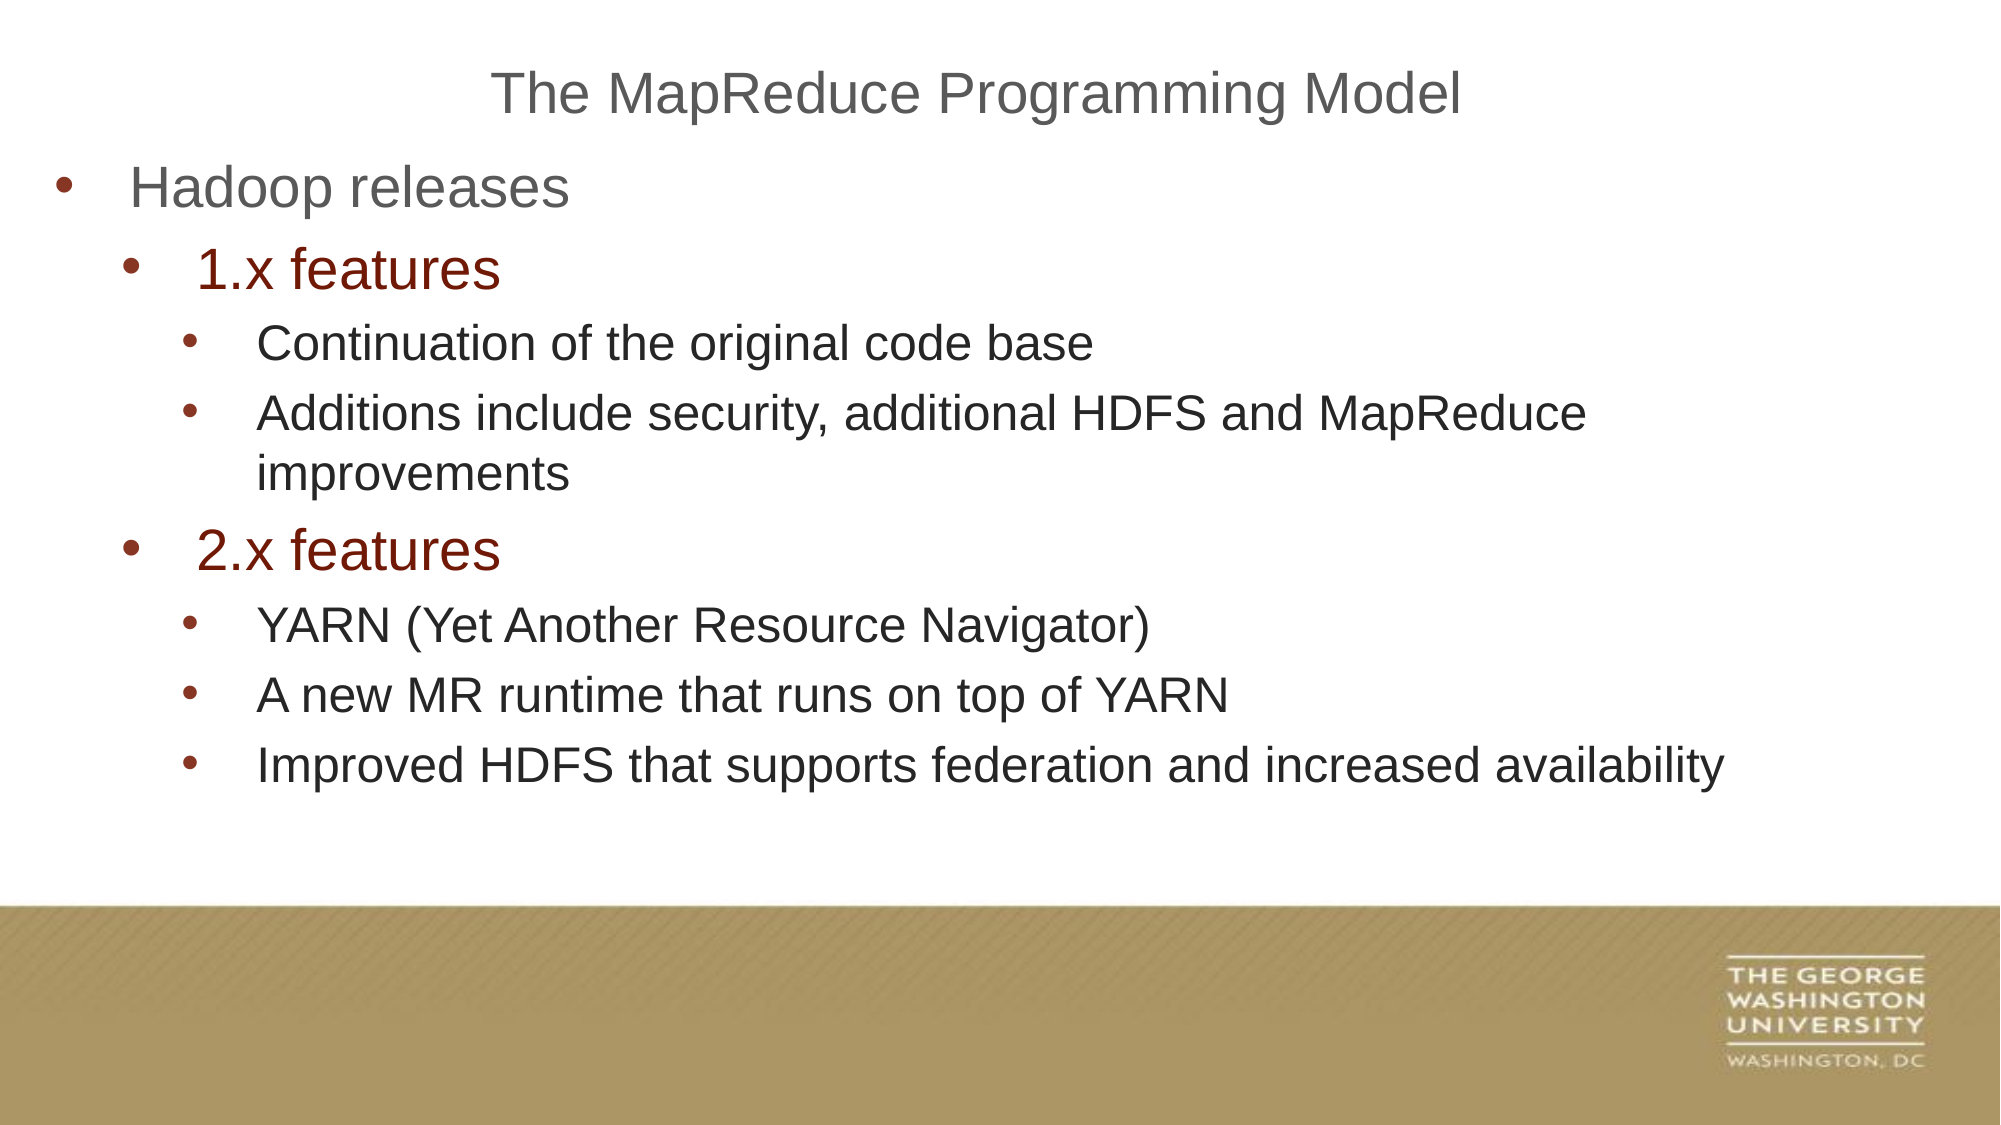

The MapReduce Programming Model
Hadoop releases
1.x features
Continuation of the original code base
Additions include security, additional HDFS and MapReduce improvements
2.x features
YARN (Yet Another Resource Navigator)
A new MR runtime that runs on top of YARN
Improved HDFS that supports federation and increased availability